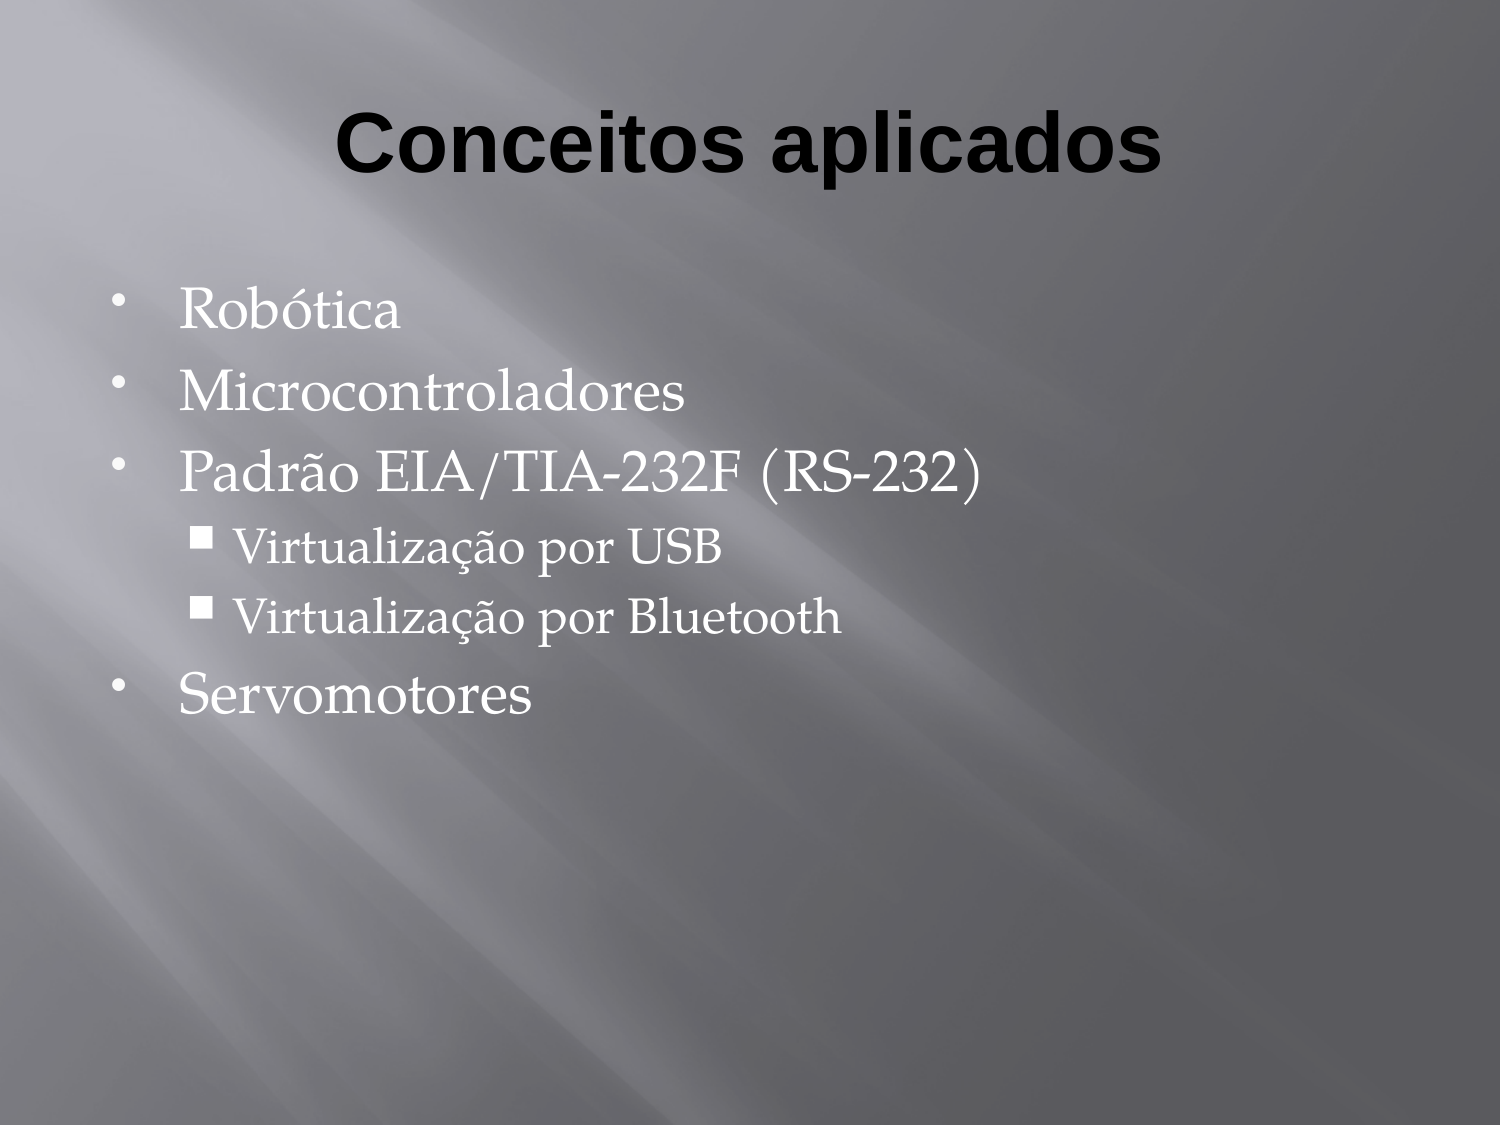

# Conceitos aplicados
Robótica
Microcontroladores
Padrão EIA/TIA-232F (RS-232)
Virtualização por USB
Virtualização por Bluetooth
Servomotores